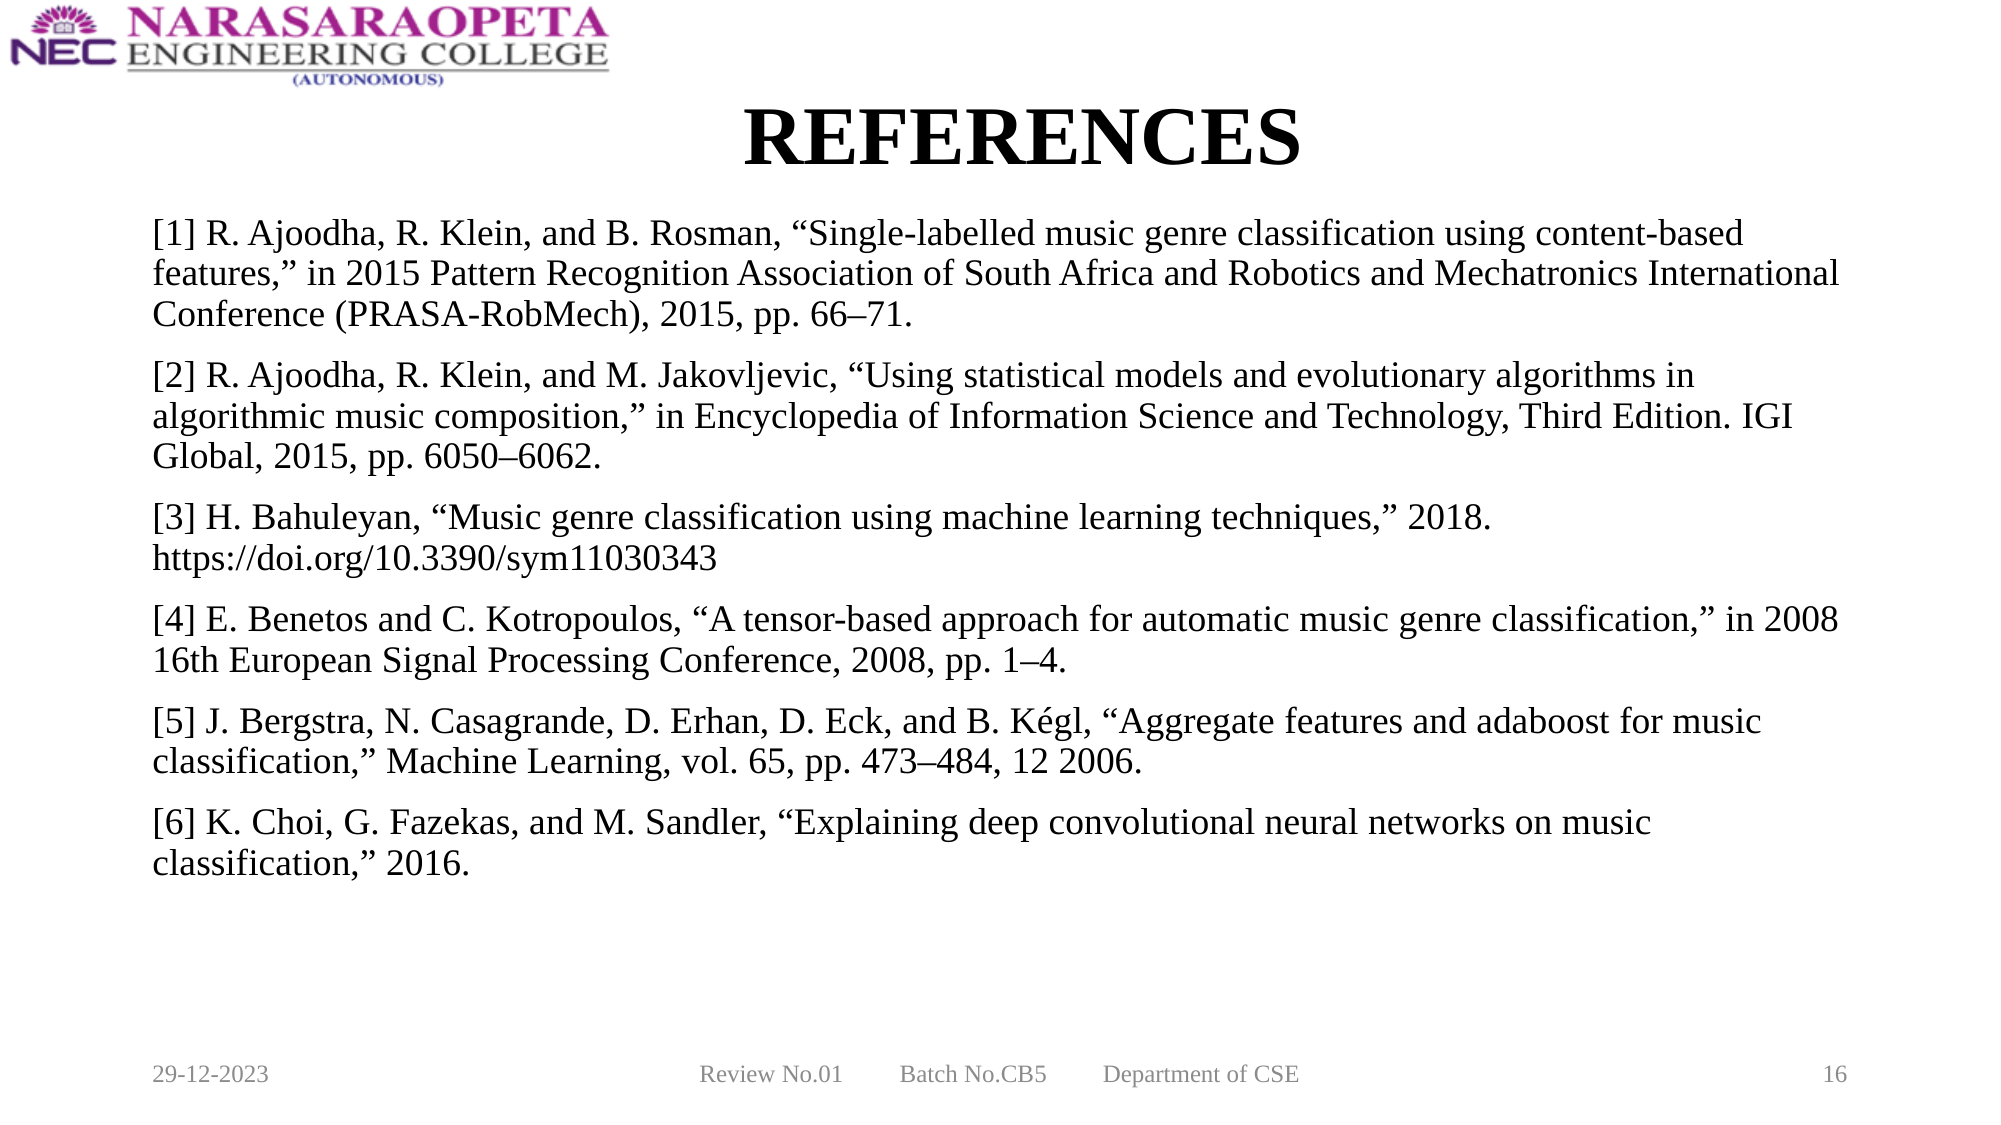

# REFERENCES
[1] R. Ajoodha, R. Klein, and B. Rosman, “Single-labelled music genre classification using content-based features,” in 2015 Pattern Recognition Association of South Africa and Robotics and Mechatronics International Conference (PRASA-RobMech), 2015, pp. 66–71.
[2] R. Ajoodha, R. Klein, and M. Jakovljevic, “Using statistical models and evolutionary algorithms in algorithmic music composition,” in Encyclopedia of Information Science and Technology, Third Edition. IGI Global, 2015, pp. 6050–6062.
[3] H. Bahuleyan, “Music genre classification using machine learning techniques,” 2018. https://doi.org/10.3390/sym11030343
[4] E. Benetos and C. Kotropoulos, “A tensor-based approach for automatic music genre classification,” in 2008 16th European Signal Processing Conference, 2008, pp. 1–4.
[5] J. Bergstra, N. Casagrande, D. Erhan, D. Eck, and B. Kégl, “Aggregate features and adaboost for music classification,” Machine Learning, vol. 65, pp. 473–484, 12 2006.
[6] K. Choi, G. Fazekas, and M. Sandler, “Explaining deep convolutional neural networks on music classification,” 2016.
29-12-2023
Review No.01         Batch No.CB5         Department of CSE
16